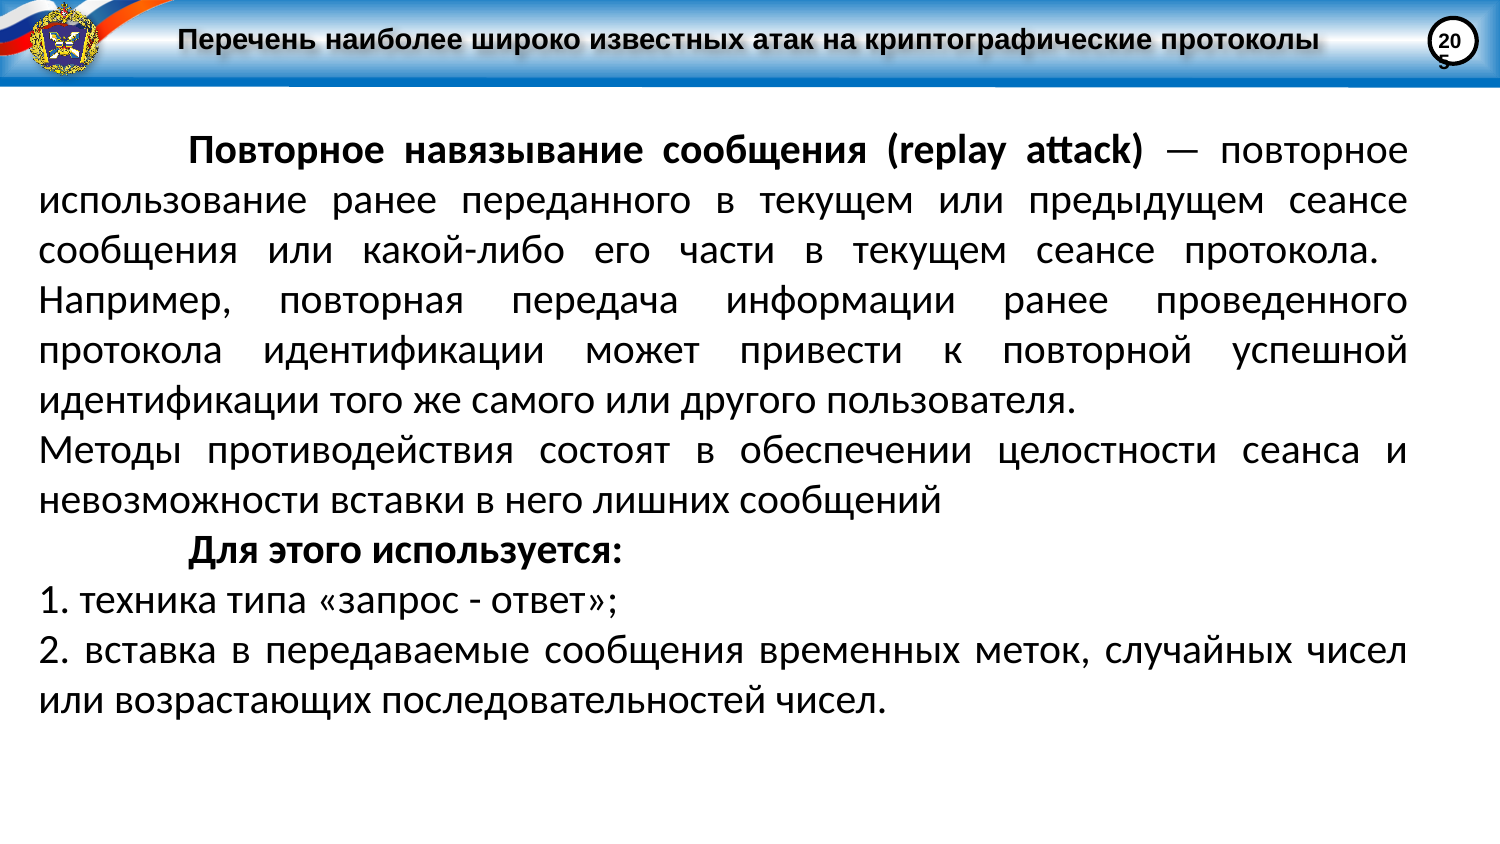

205
# Перечень наиболее широко известных атак на криптографические протоколы
	Повторное навязывание сообщения (replay attack) — повторное использование ранее переданного в текущем или предыдущем сеансе сообщения или какой-либо его части в текущем сеансе протокола.  Например, повторная передача информации ранее проведенного протокола идентификации может привести к повторной успешной идентификации того же самого или другого пользователя.
Методы противодействия состоят в обеспечении целостности сеанса и невозможности вставки в него лишних сообщений
 	Для этого используется:
1. техника типа «запрос - ответ»;
2. вставка в передаваемые сообщения временных меток, случайных чисел или возрастающих последовательностей чисел.